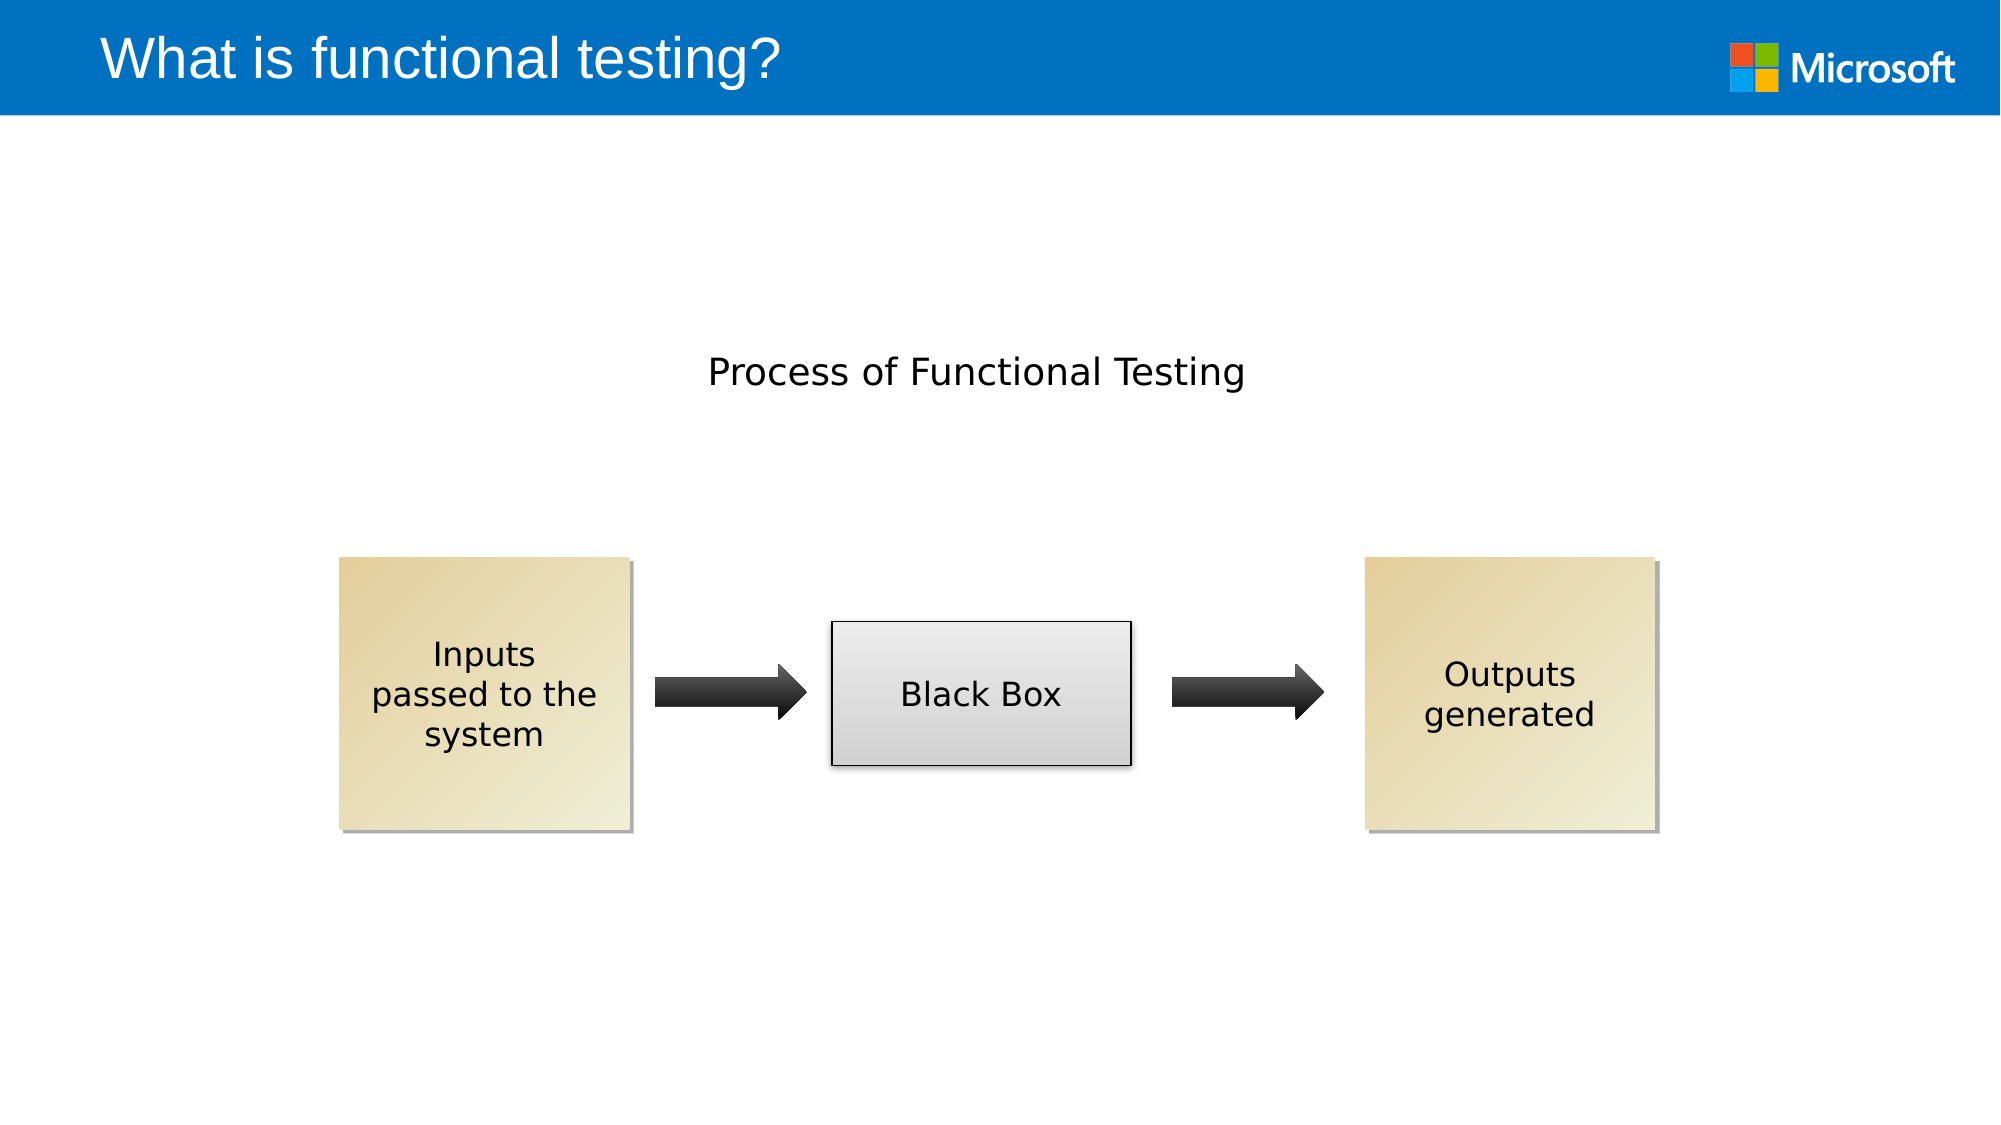

# What is functional testing?
Process of Functional Testing
Outputs generated
Inputs passed to the system
Black Box